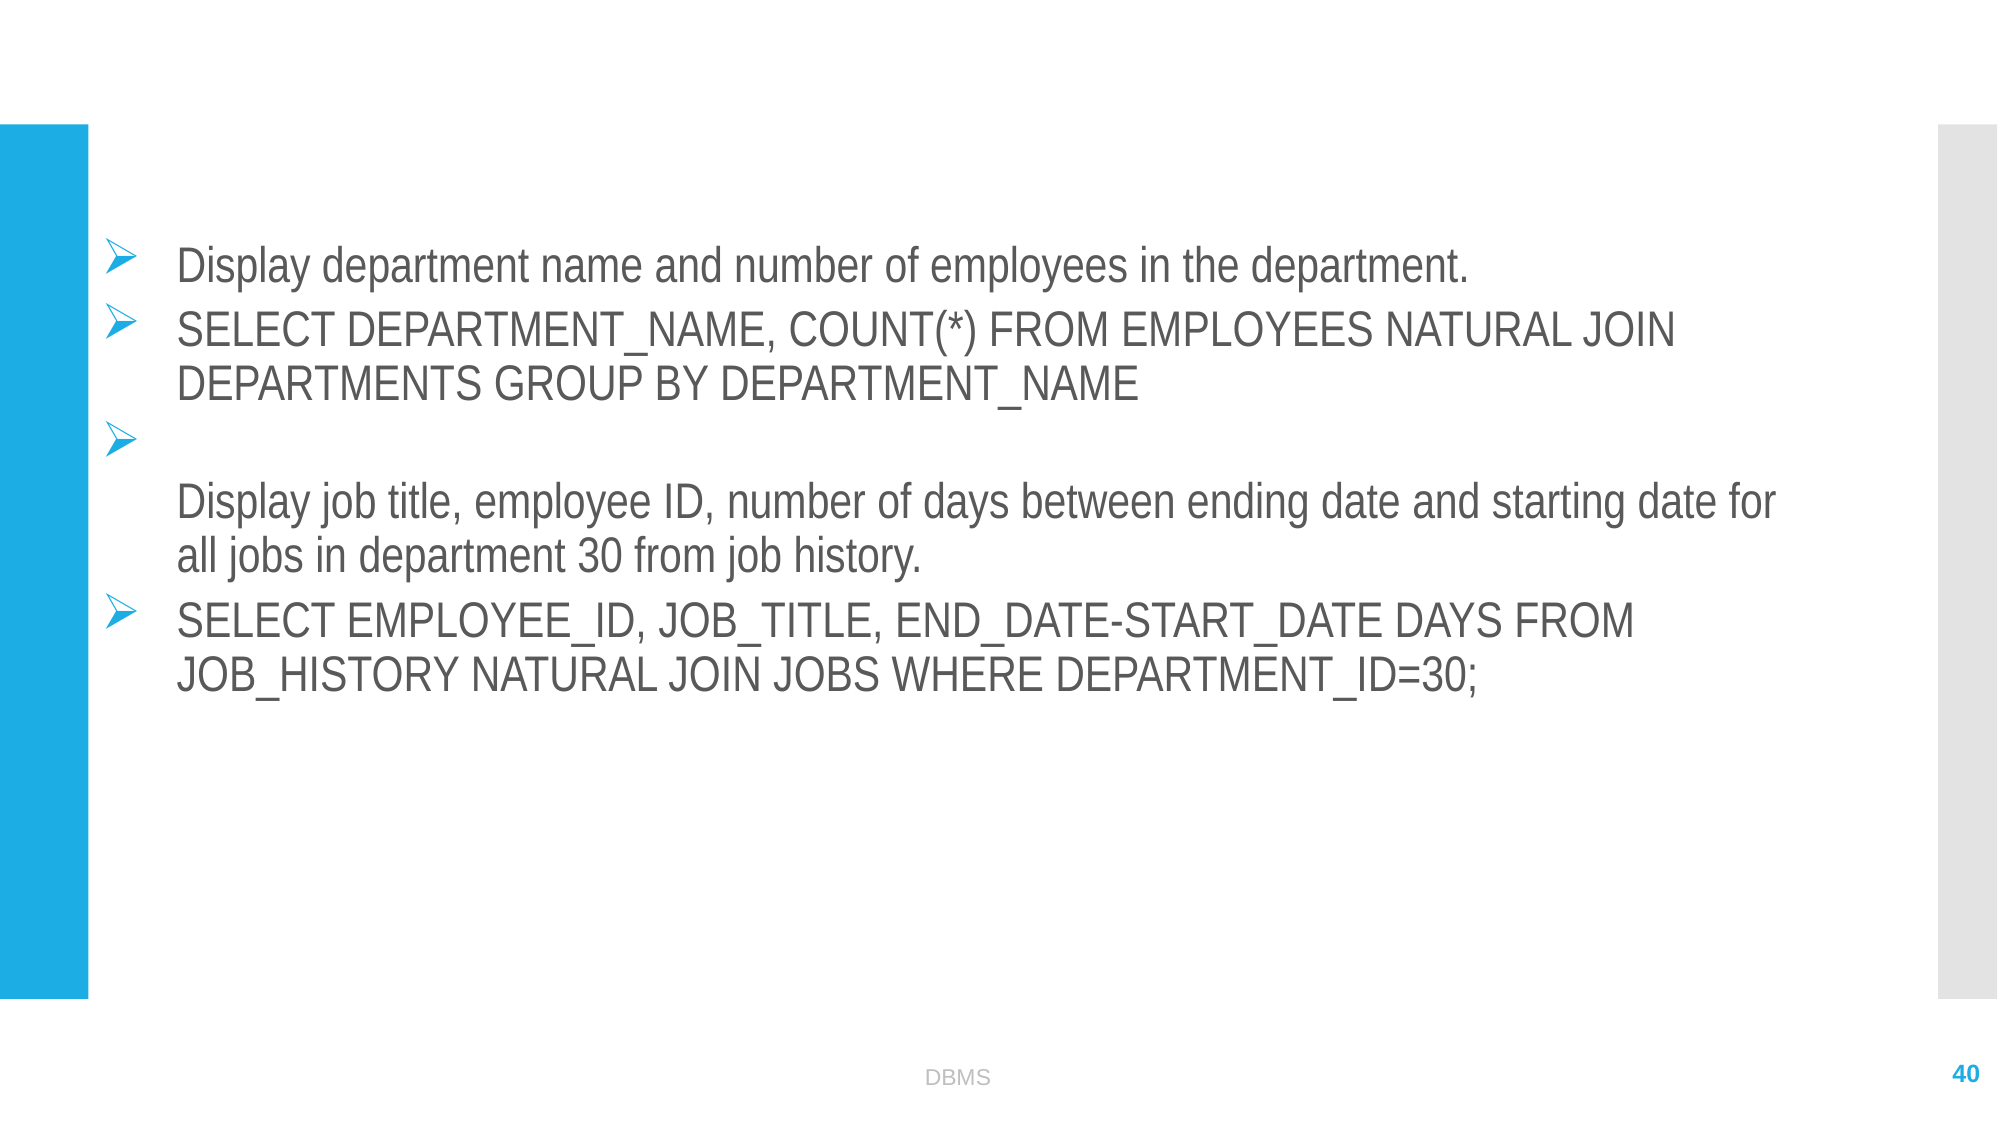

#
Display department name and number of employees in the department.
SELECT DEPARTMENT_NAME, COUNT(*) FROM EMPLOYEES NATURAL JOIN DEPARTMENTS GROUP BY DEPARTMENT_NAME
Display job title, employee ID, number of days between ending date and starting date for all jobs in department 30 from job history.
SELECT EMPLOYEE_ID, JOB_TITLE, END_DATE-START_DATE DAYS FROM JOB_HISTORY NATURAL JOIN JOBS WHERE DEPARTMENT_ID=30;

40
DBMS